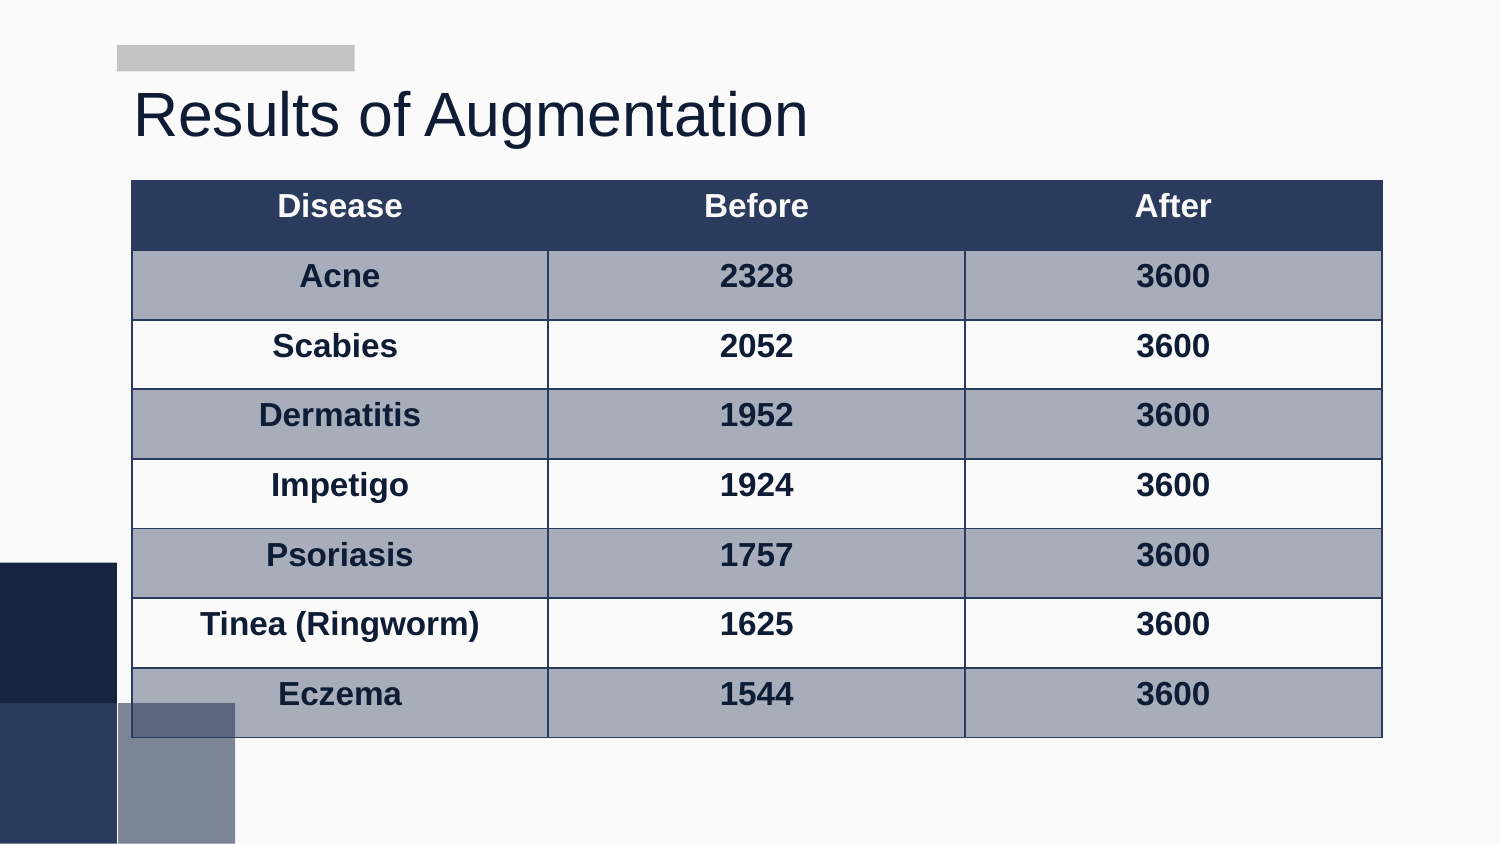

# Results of Augmentation
| Disease | Before | After |
| --- | --- | --- |
| Acne | 2328 | 3600 |
| Scabies | 2052 | 3600 |
| Dermatitis | 1952 | 3600 |
| Impetigo | 1924 | 3600 |
| Psoriasis | 1757 | 3600 |
| Tinea (Ringworm) | 1625 | 3600 |
| Eczema | 1544 | 3600 |